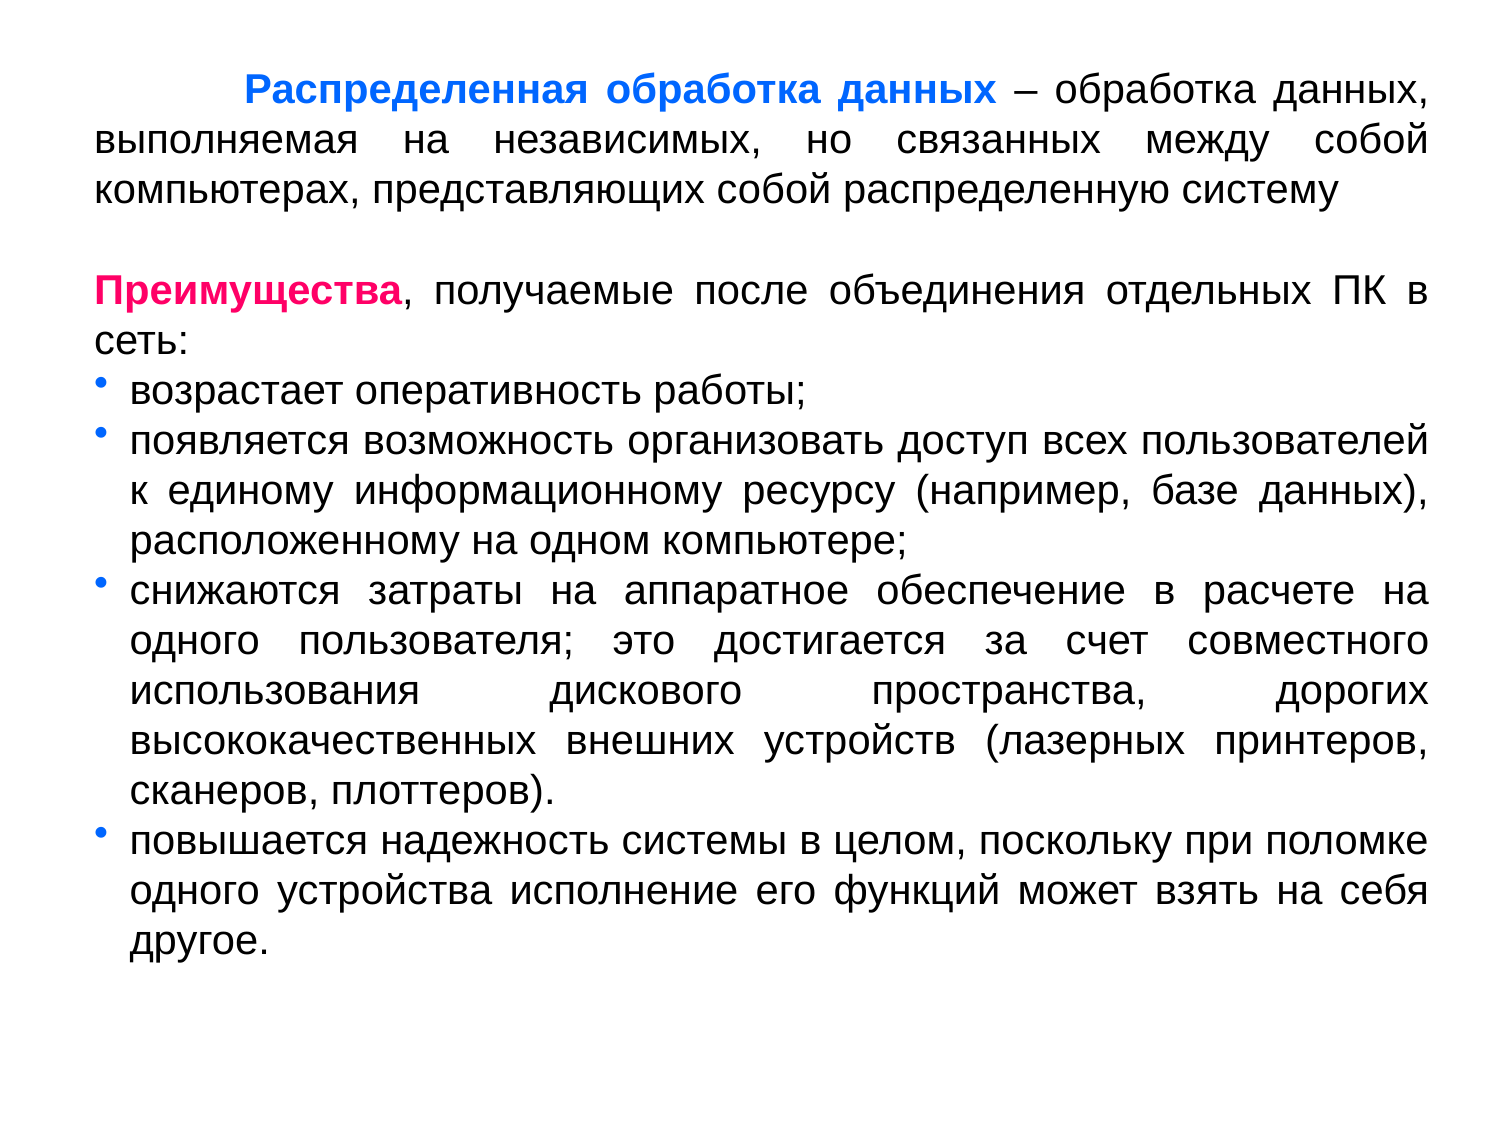

Распределенная обработка данных – обработка данных, выполняемая на независимых, но связанных между собой компьютерах, представляющих собой распределенную систему
Преимущества, получаемые после объединения отдельных ПК в сеть:
возрастает оперативность работы;
появляется возможность организовать доступ всех пользователей к единому информационному ресурсу (например, базе данных), расположенному на одном компьютере;
снижаются затраты на аппаратное обеспечение в расчете на одного пользователя; это достигается за счет совместного использования дискового пространства, дорогих высококачественных внешних устройств (лазерных принтеров, сканеров, плоттеров).
повышается надежность системы в целом, поскольку при поломке одного устройства исполнение его функций может взять на себя другое.